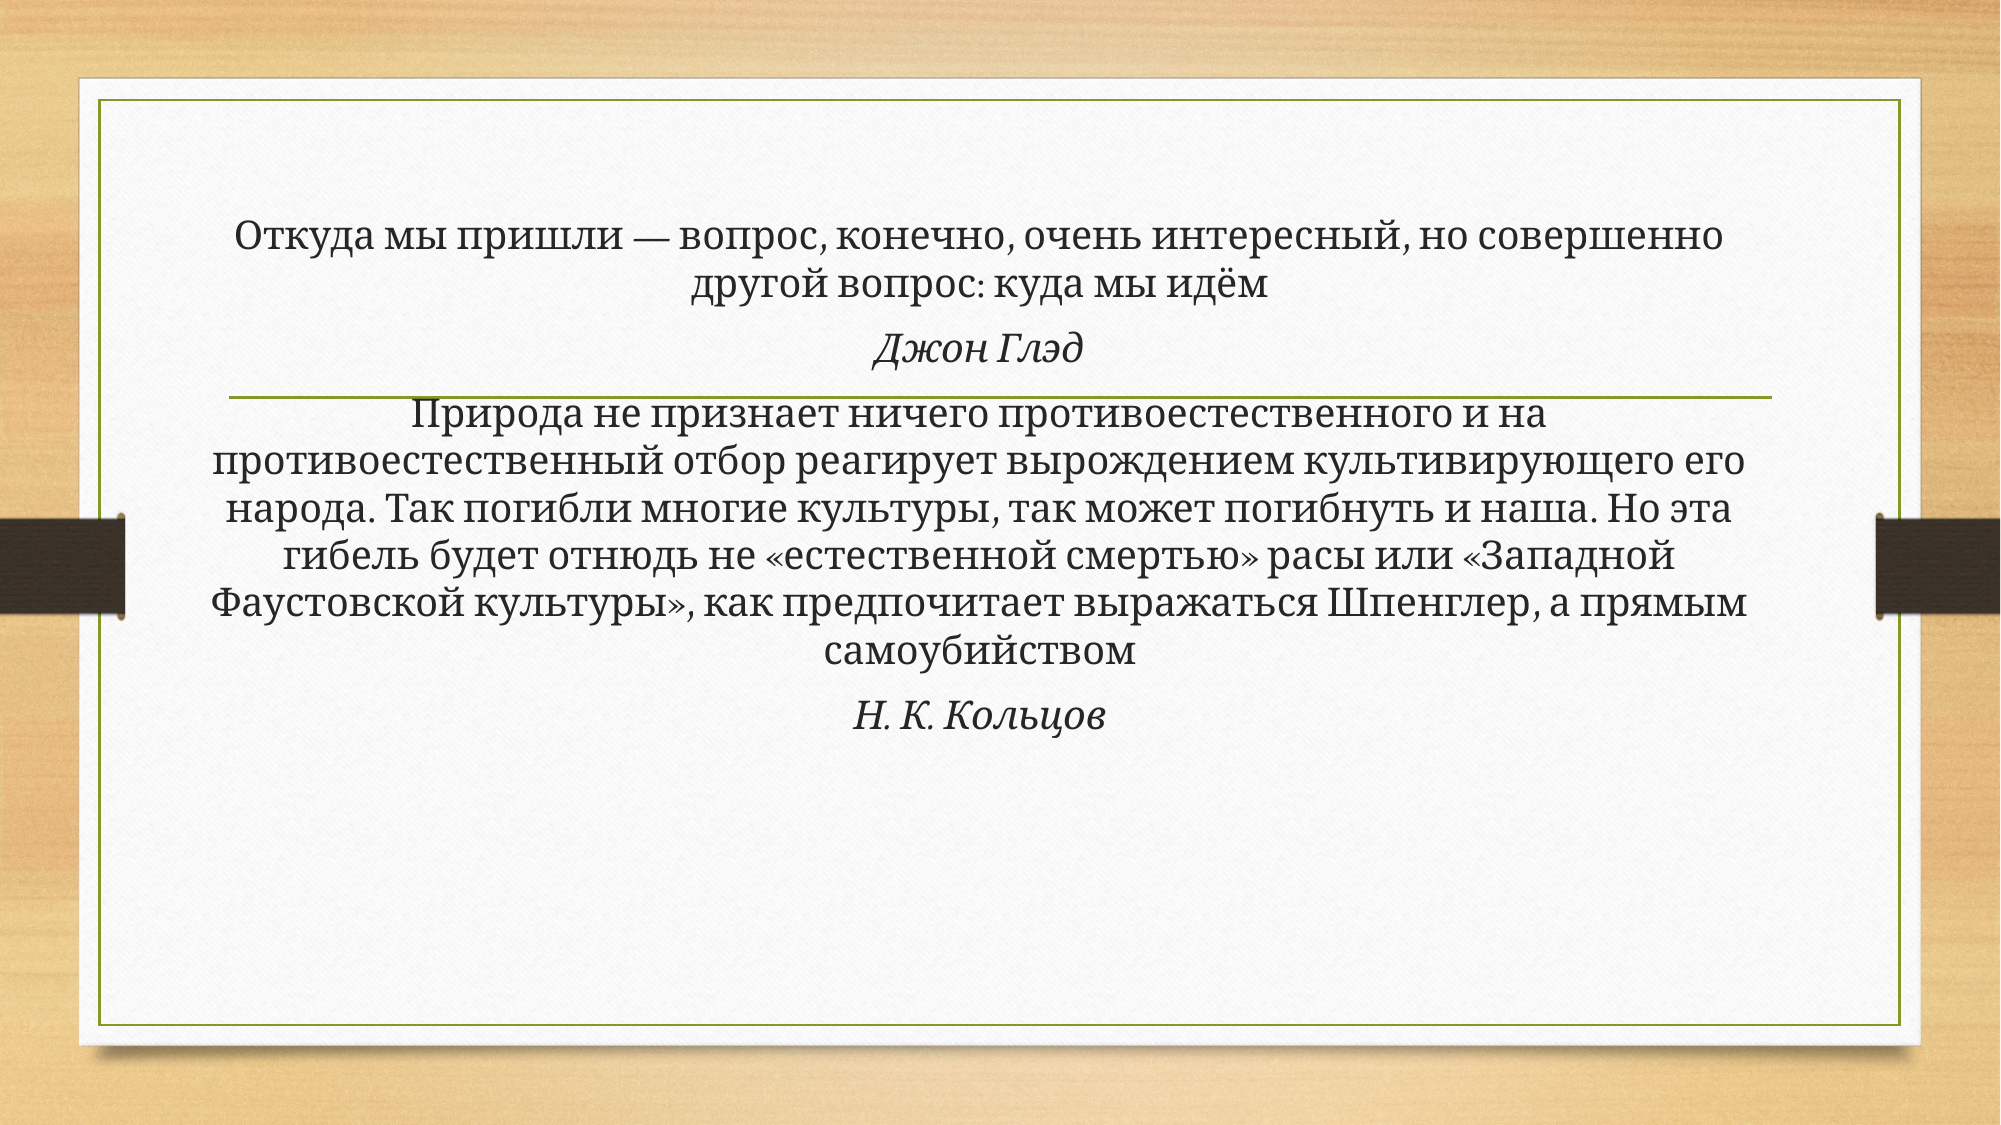

Откуда мы пришли — вопрос, конечно, очень интересный, но совершенно другой вопрос: куда мы идём
Джон Глэд
Природа не признает ничего противоестественного и на противоестественный отбор реагирует вырождением культивирующего его народа. Так погибли многие культуры, так может погибнуть и наша. Но эта гибель будет отнюдь не «естественной смертью» расы или «Западной Фаустовской культуры», как предпочитает выражаться Шпенглер, а прямым самоубийством
Н. К. Кольцов